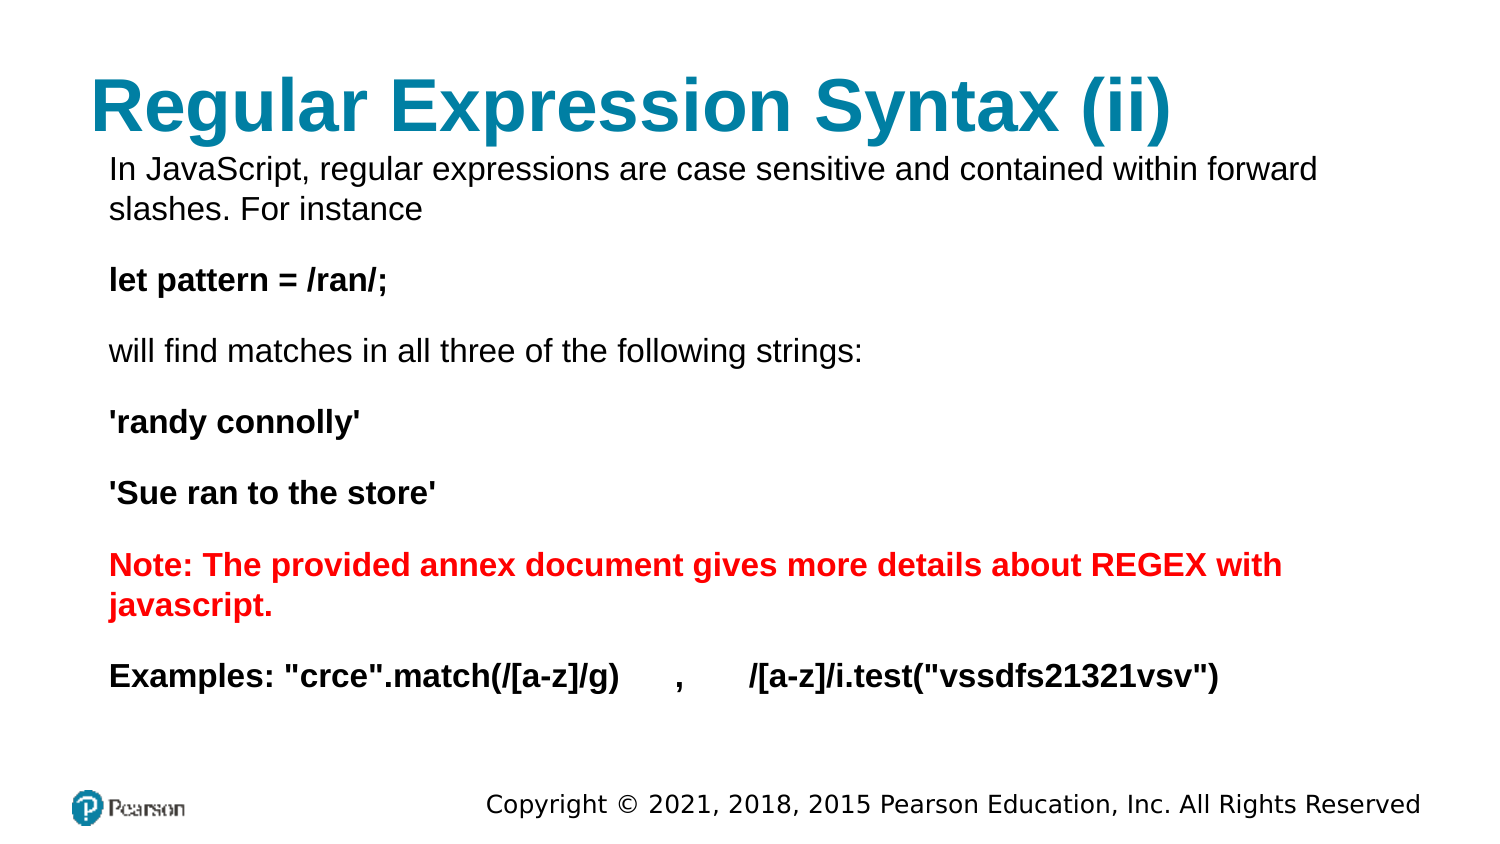

# Regular Expression Syntax (ii)
In JavaScript, regular expressions are case sensitive and contained within forward slashes. For instance
let pattern = /ran/;
will find matches in all three of the following strings:
'randy connolly'
'Sue ran to the store'
Note: The provided annex document gives more details about REGEX with javascript.
Examples: "crce".match(/[a-z]/g)      ,       /[a-z]/i.test("vssdfs21321vsv")